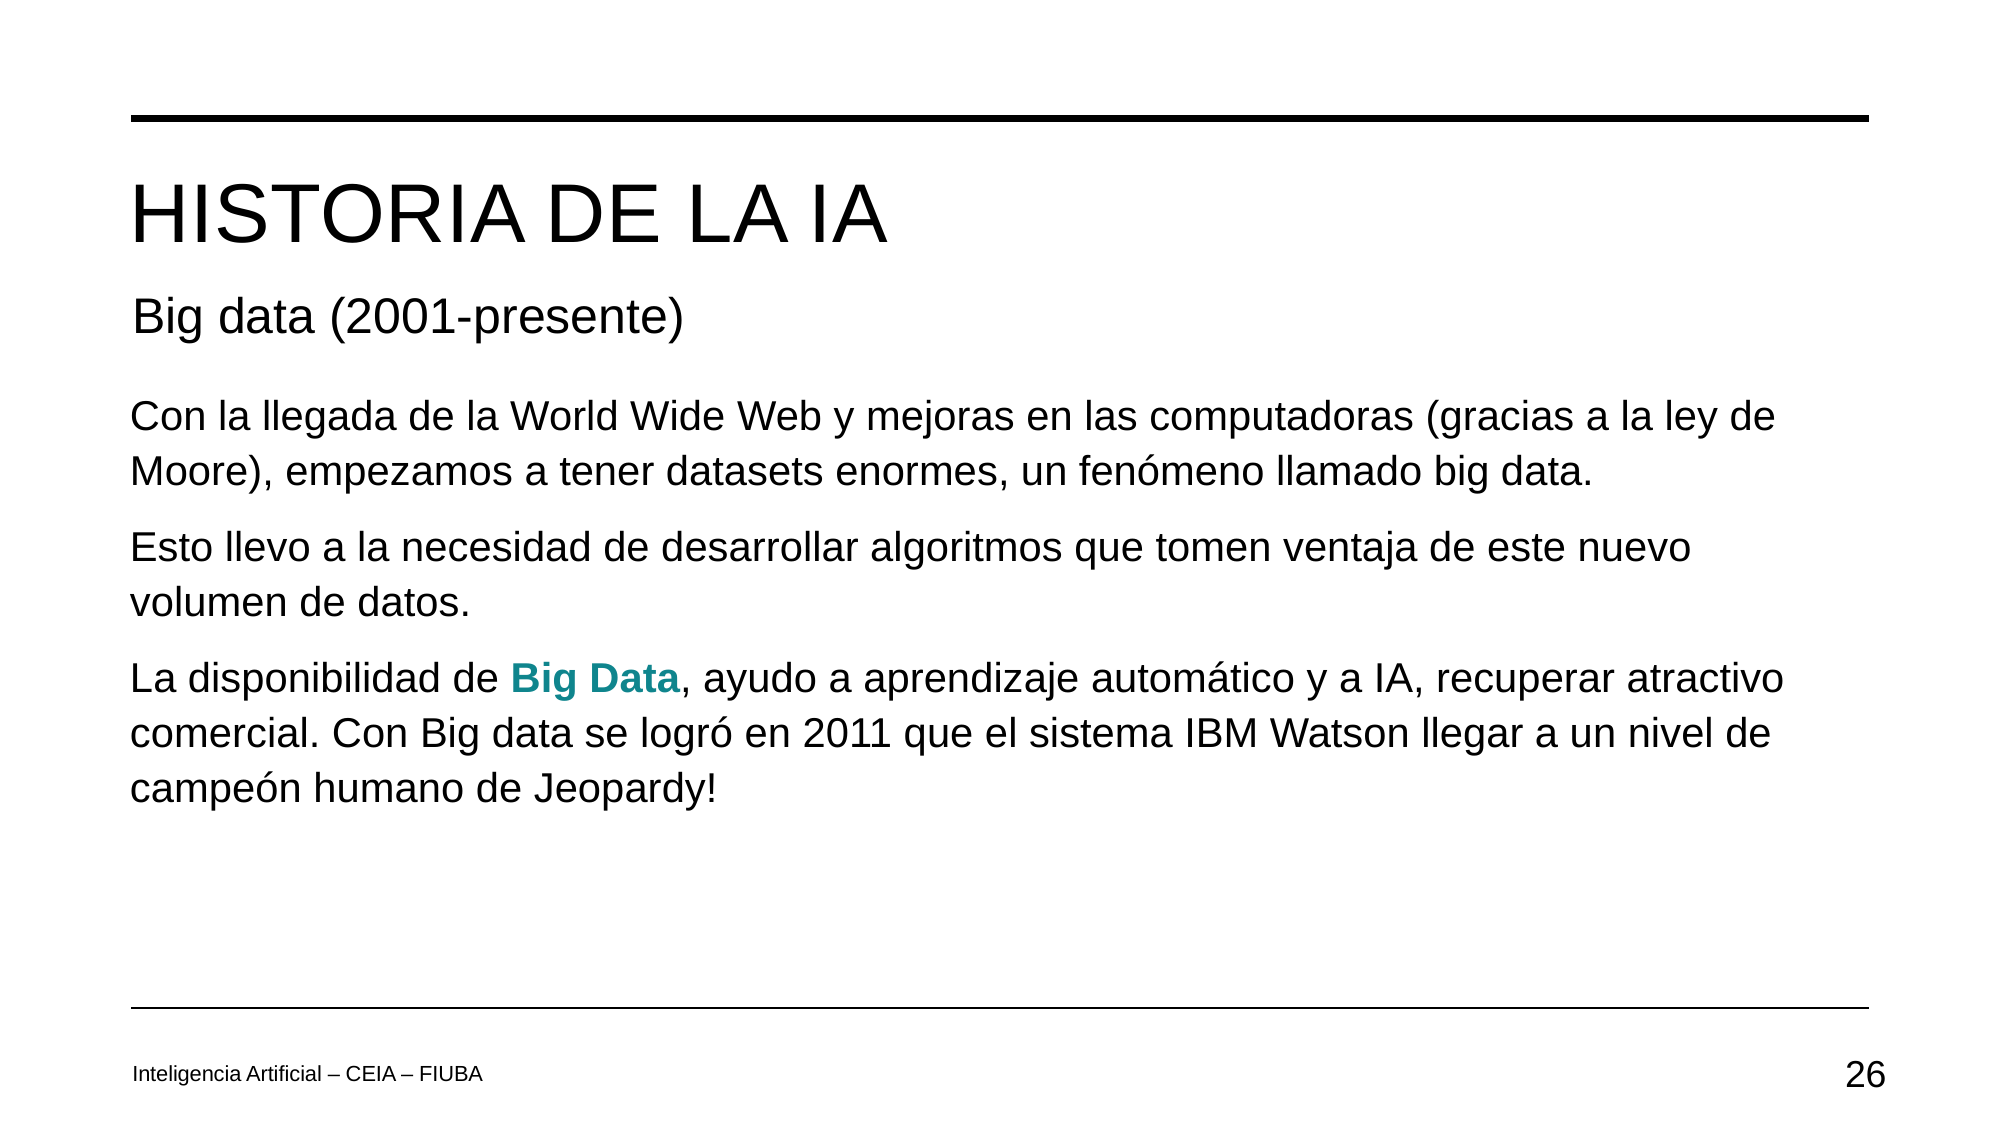

# Historia de LA IA
Big data (2001-presente)
Con la llegada de la World Wide Web y mejoras en las computadoras (gracias a la ley de Moore), empezamos a tener datasets enormes, un fenómeno llamado big data.
Esto llevo a la necesidad de desarrollar algoritmos que tomen ventaja de este nuevo volumen de datos.
La disponibilidad de Big Data, ayudo a aprendizaje automático y a IA, recuperar atractivo comercial. Con Big data se logró en 2011 que el sistema IBM Watson llegar a un nivel de campeón humano de Jeopardy!

Inteligencia Artificial – CEIA – FIUBA
26